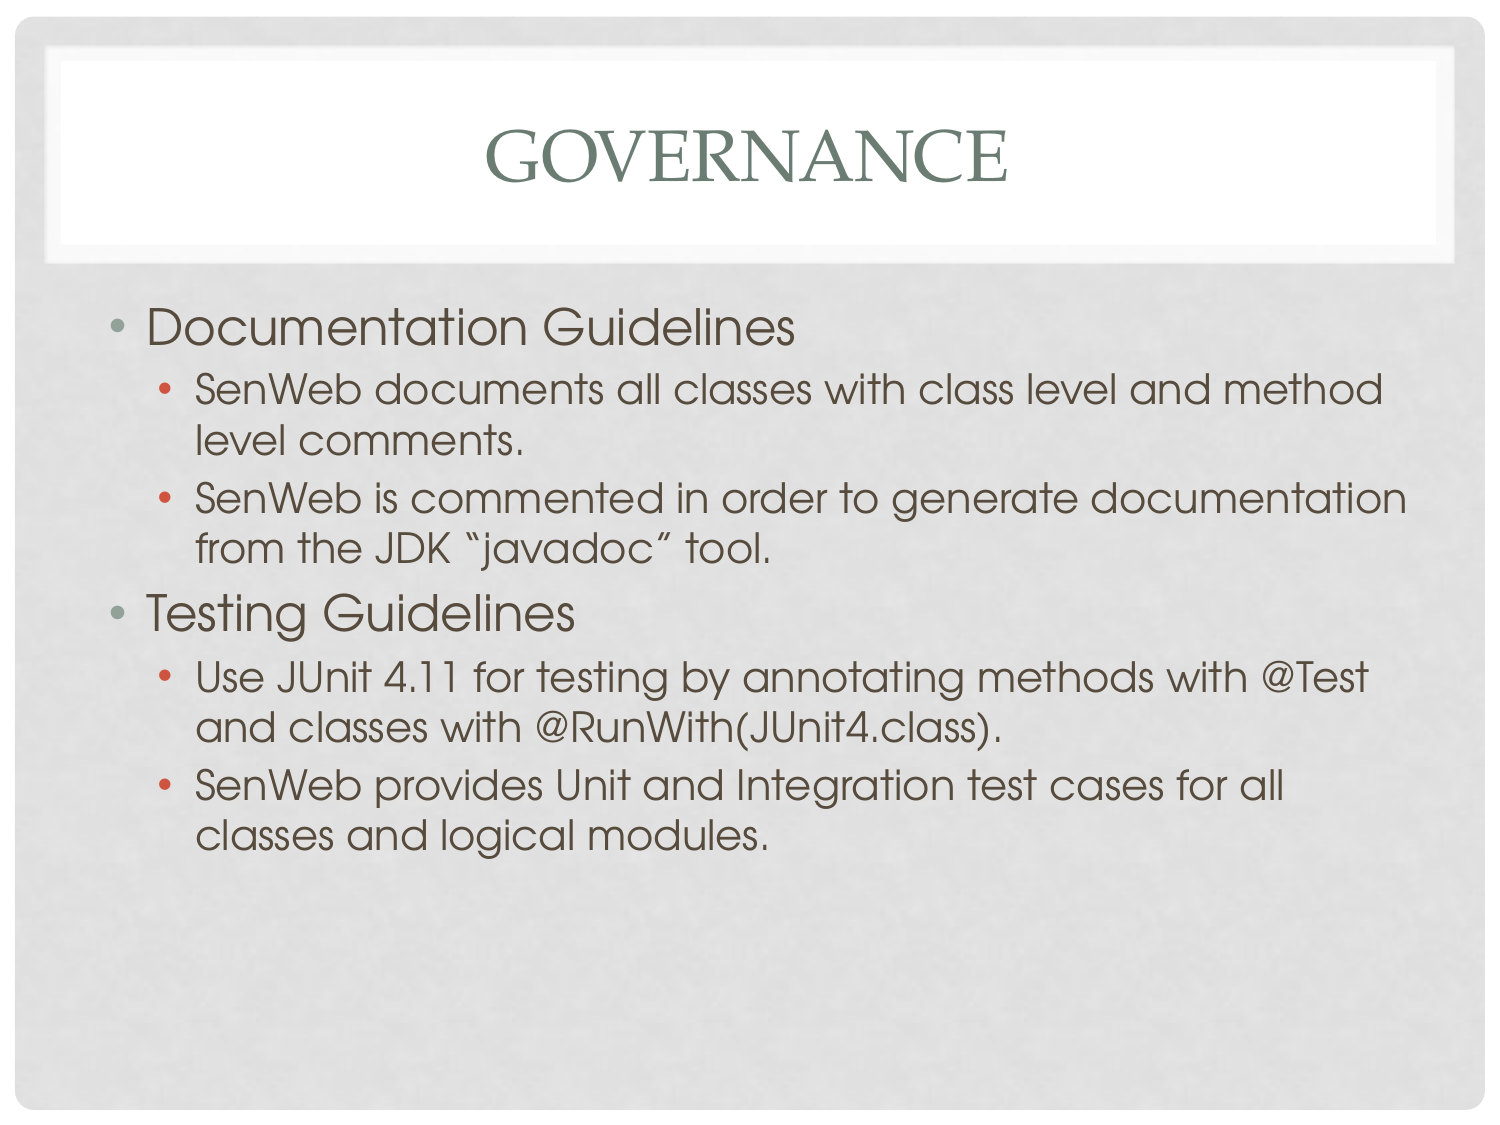

# Governance
Documentation Guidelines
SenWeb documents all classes with class level and method level comments.
SenWeb is commented in order to generate documentation from the JDK “javadoc” tool.
Testing Guidelines
Use JUnit 4.11 for testing by annotating methods with @Test and classes with @RunWith(JUnit4.class).
SenWeb provides Unit and Integration test cases for all classes and logical modules.